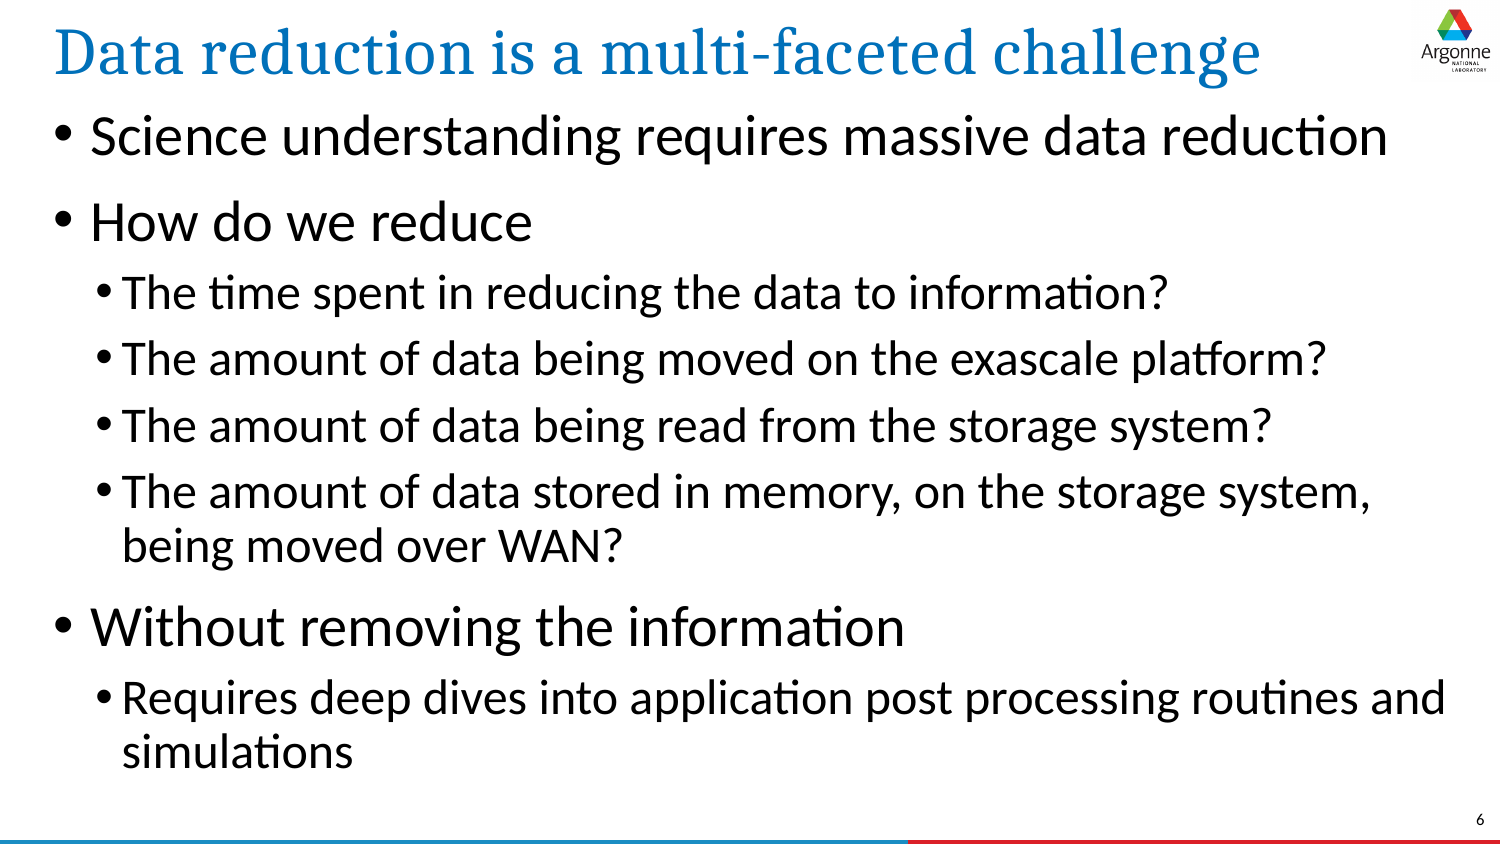

# Data reduction is a multi-faceted challenge
Science understanding requires massive data reduction
How do we reduce
The time spent in reducing the data to information?
The amount of data being moved on the exascale platform?
The amount of data being read from the storage system?
The amount of data stored in memory, on the storage system, being moved over WAN?
Without removing the information
Requires deep dives into application post processing routines and simulations